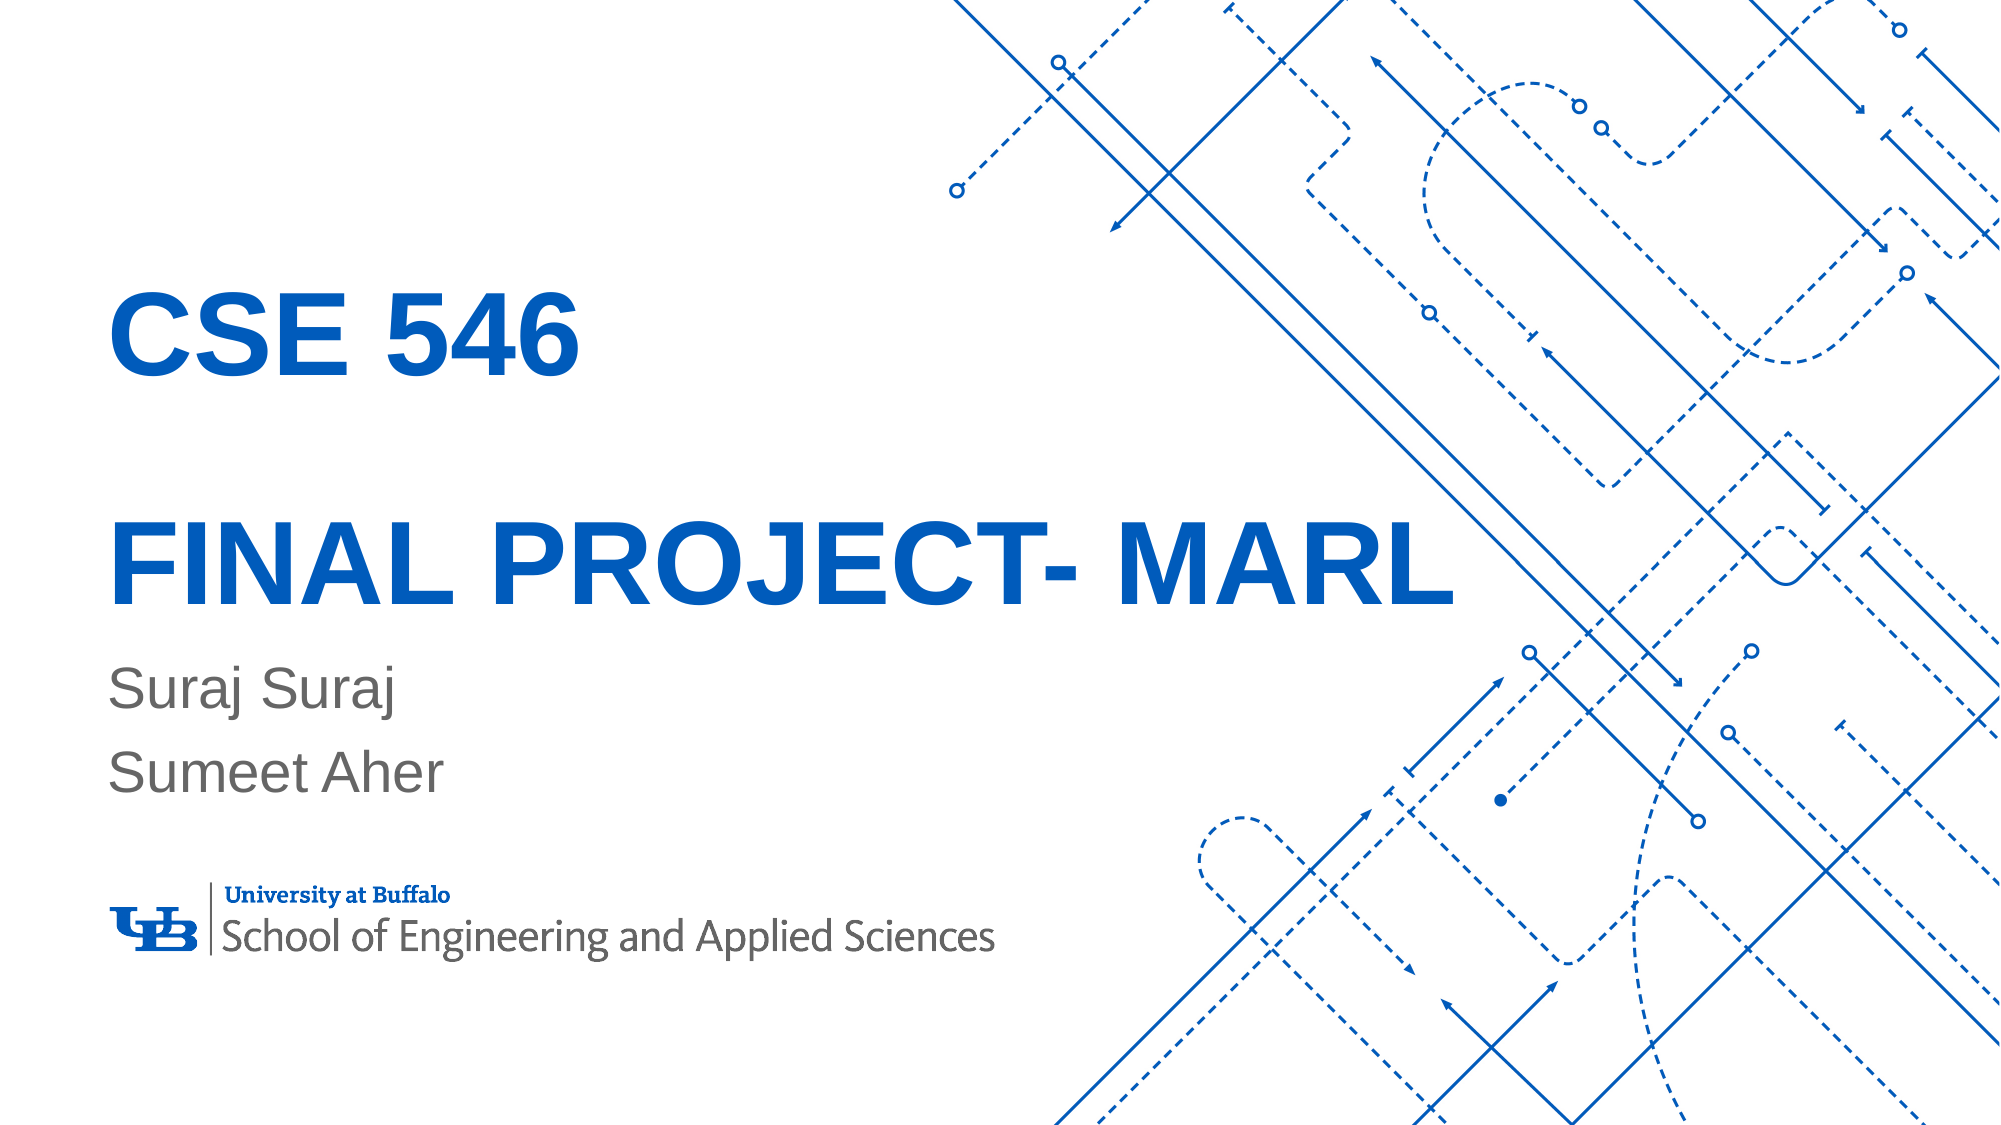

# CSE 546 Final Project- MARl
Suraj Suraj
Sumeet Aher